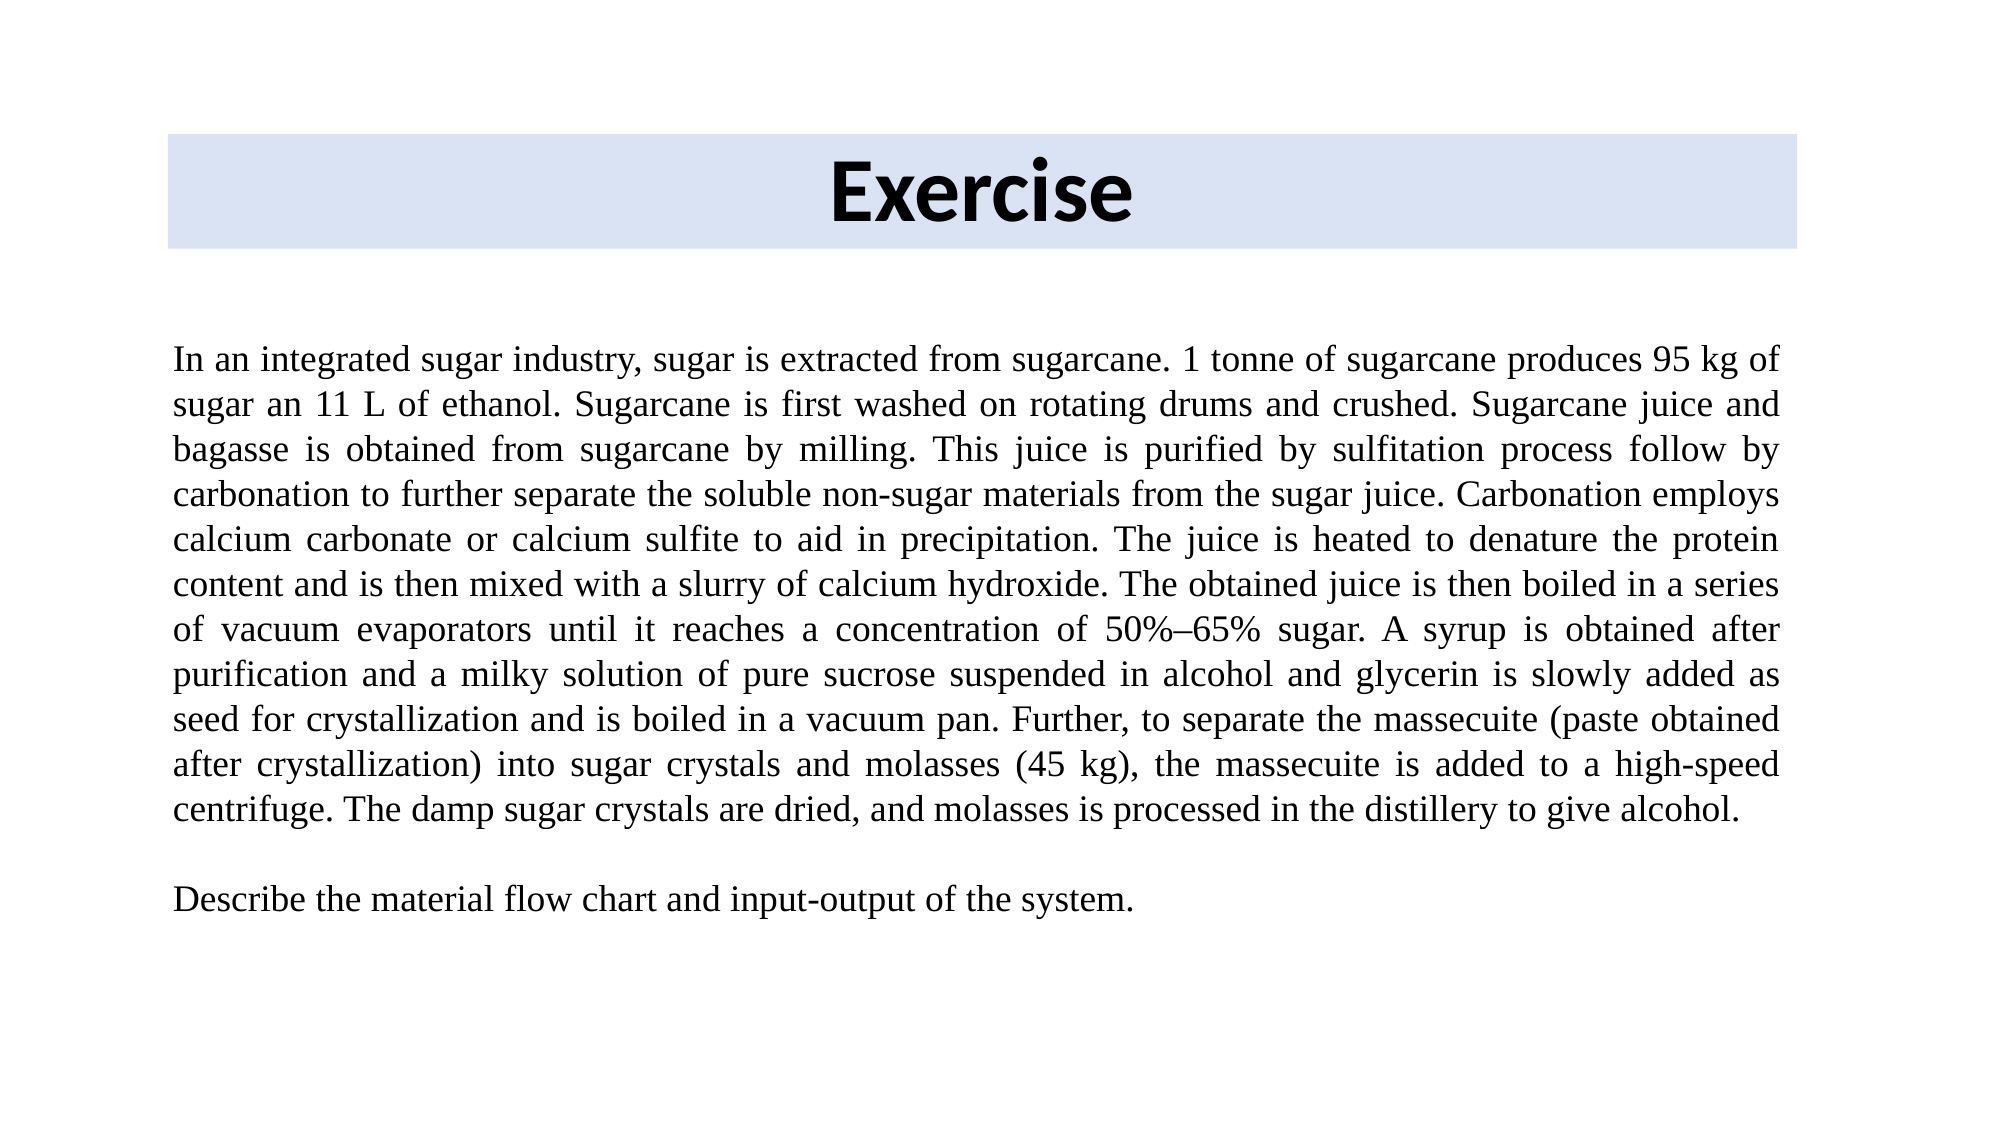

# Exercise
In an integrated sugar industry, sugar is extracted from sugarcane. 1 tonne of sugarcane produces 95 kg of sugar an 11 L of ethanol. Sugarcane is first washed on rotating drums and crushed. Sugarcane juice and bagasse is obtained from sugarcane by milling. This juice is purified by sulfitation process follow by carbonation to further separate the soluble non-sugar materials from the sugar juice. Carbonation employs calcium carbonate or calcium sulfite to aid in precipitation. The juice is heated to denature the protein content and is then mixed with a slurry of calcium hydroxide. The obtained juice is then boiled in a series of vacuum evaporators until it reaches a concentration of 50%–65% sugar. A syrup is obtained after purification and a milky solution of pure sucrose suspended in alcohol and glycerin is slowly added as seed for crystallization and is boiled in a vacuum pan. Further, to separate the massecuite (paste obtained after crystallization) into sugar crystals and molasses (45 kg), the massecuite is added to a high-speed centrifuge. The damp sugar crystals are dried, and molasses is processed in the distillery to give alcohol.
Describe the material flow chart and input-output of the system.